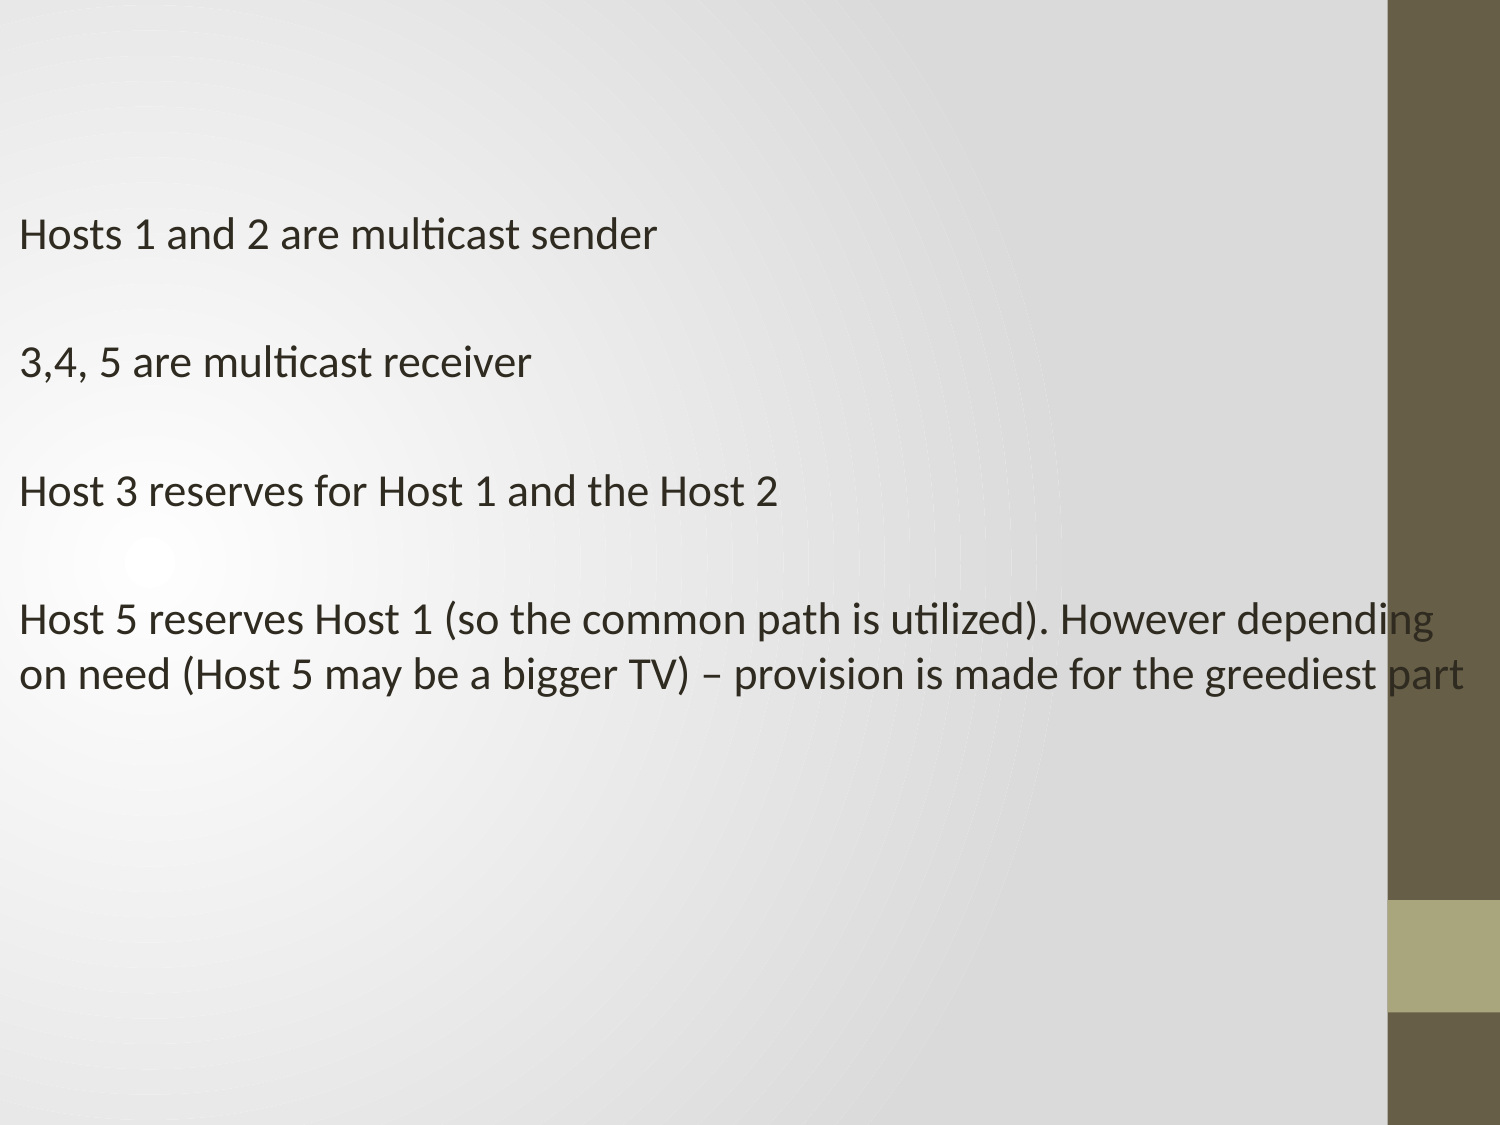

#
Hosts 1 and 2 are multicast sender

3,4, 5 are multicast receiver

Host 3 reserves for Host 1 and the Host 2

Host 5 reserves Host 1 (so the common path is utilized). However depending on need (Host 5 may be a bigger TV) – provision is made for the greediest part